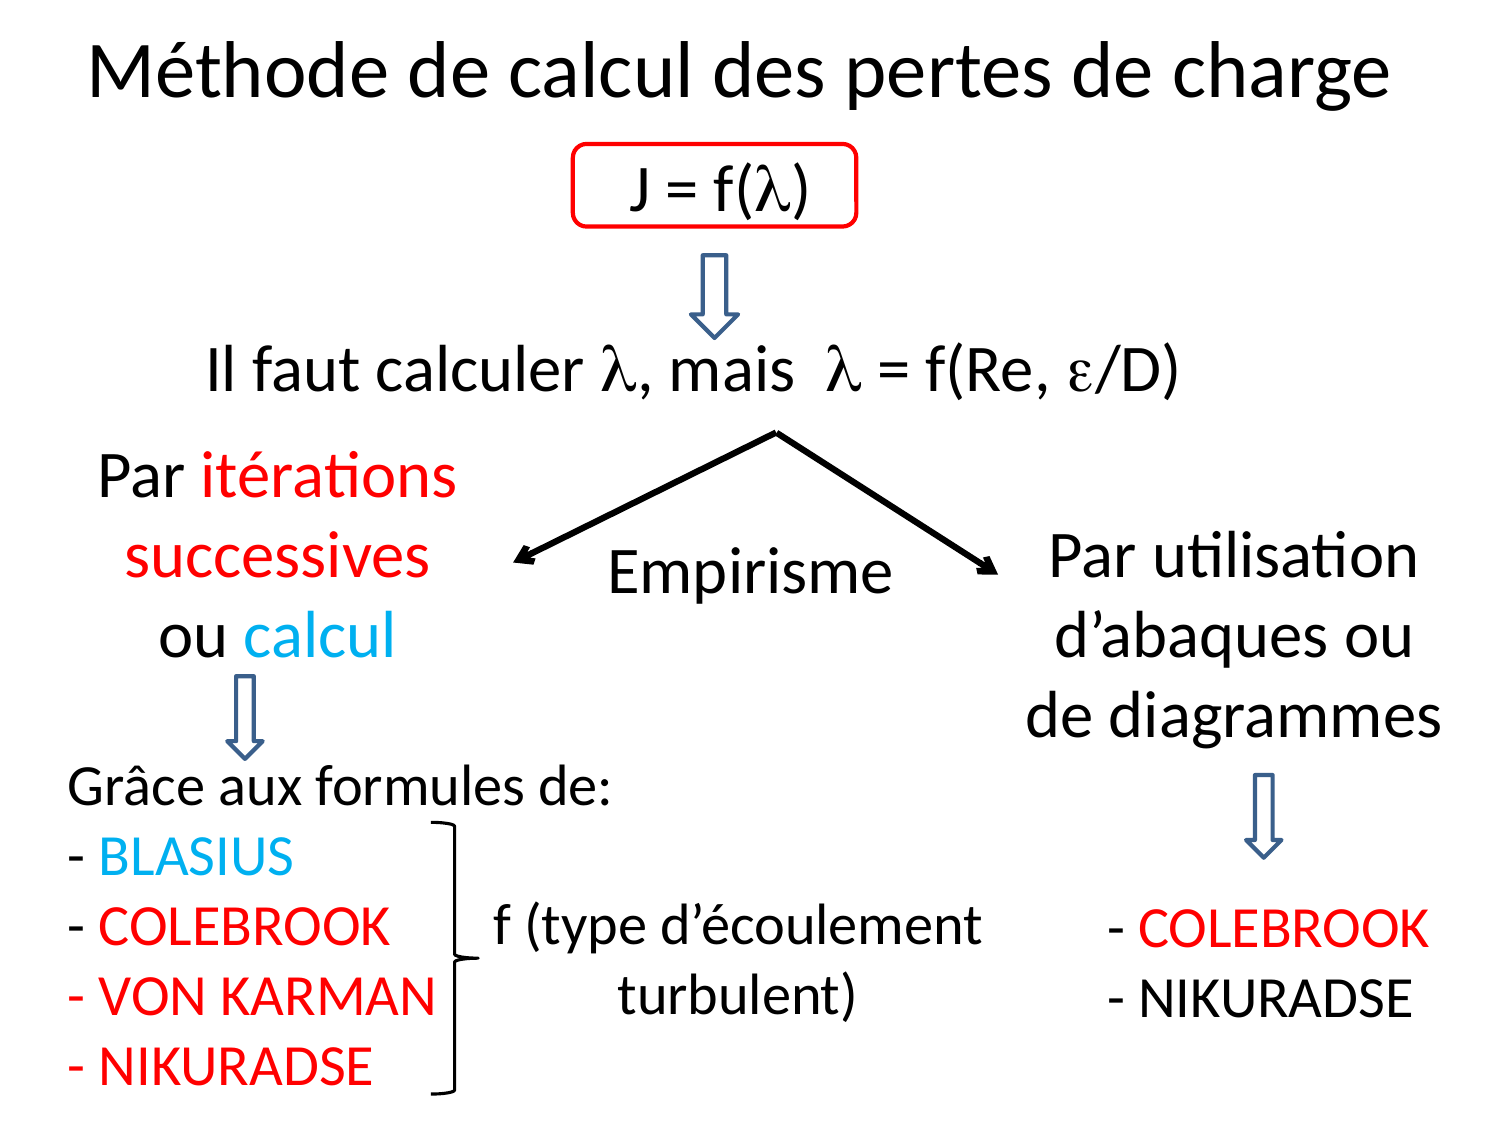

# Méthode de calcul des pertes de charge
J = f(λ)

Il faut calculer λ, mais  λ = f(Re, ε/D)
Par itérations successives ou calcul
Par utilisation d’abaques ou de diagrammes
Empirisme

Grâce aux formules de:
- BLASIUS
- COLEBROOK
- VON KARMAN
- NIKURADSE

f (type d’écoulement turbulent)
- COLEBROOK
- NIKURADSE